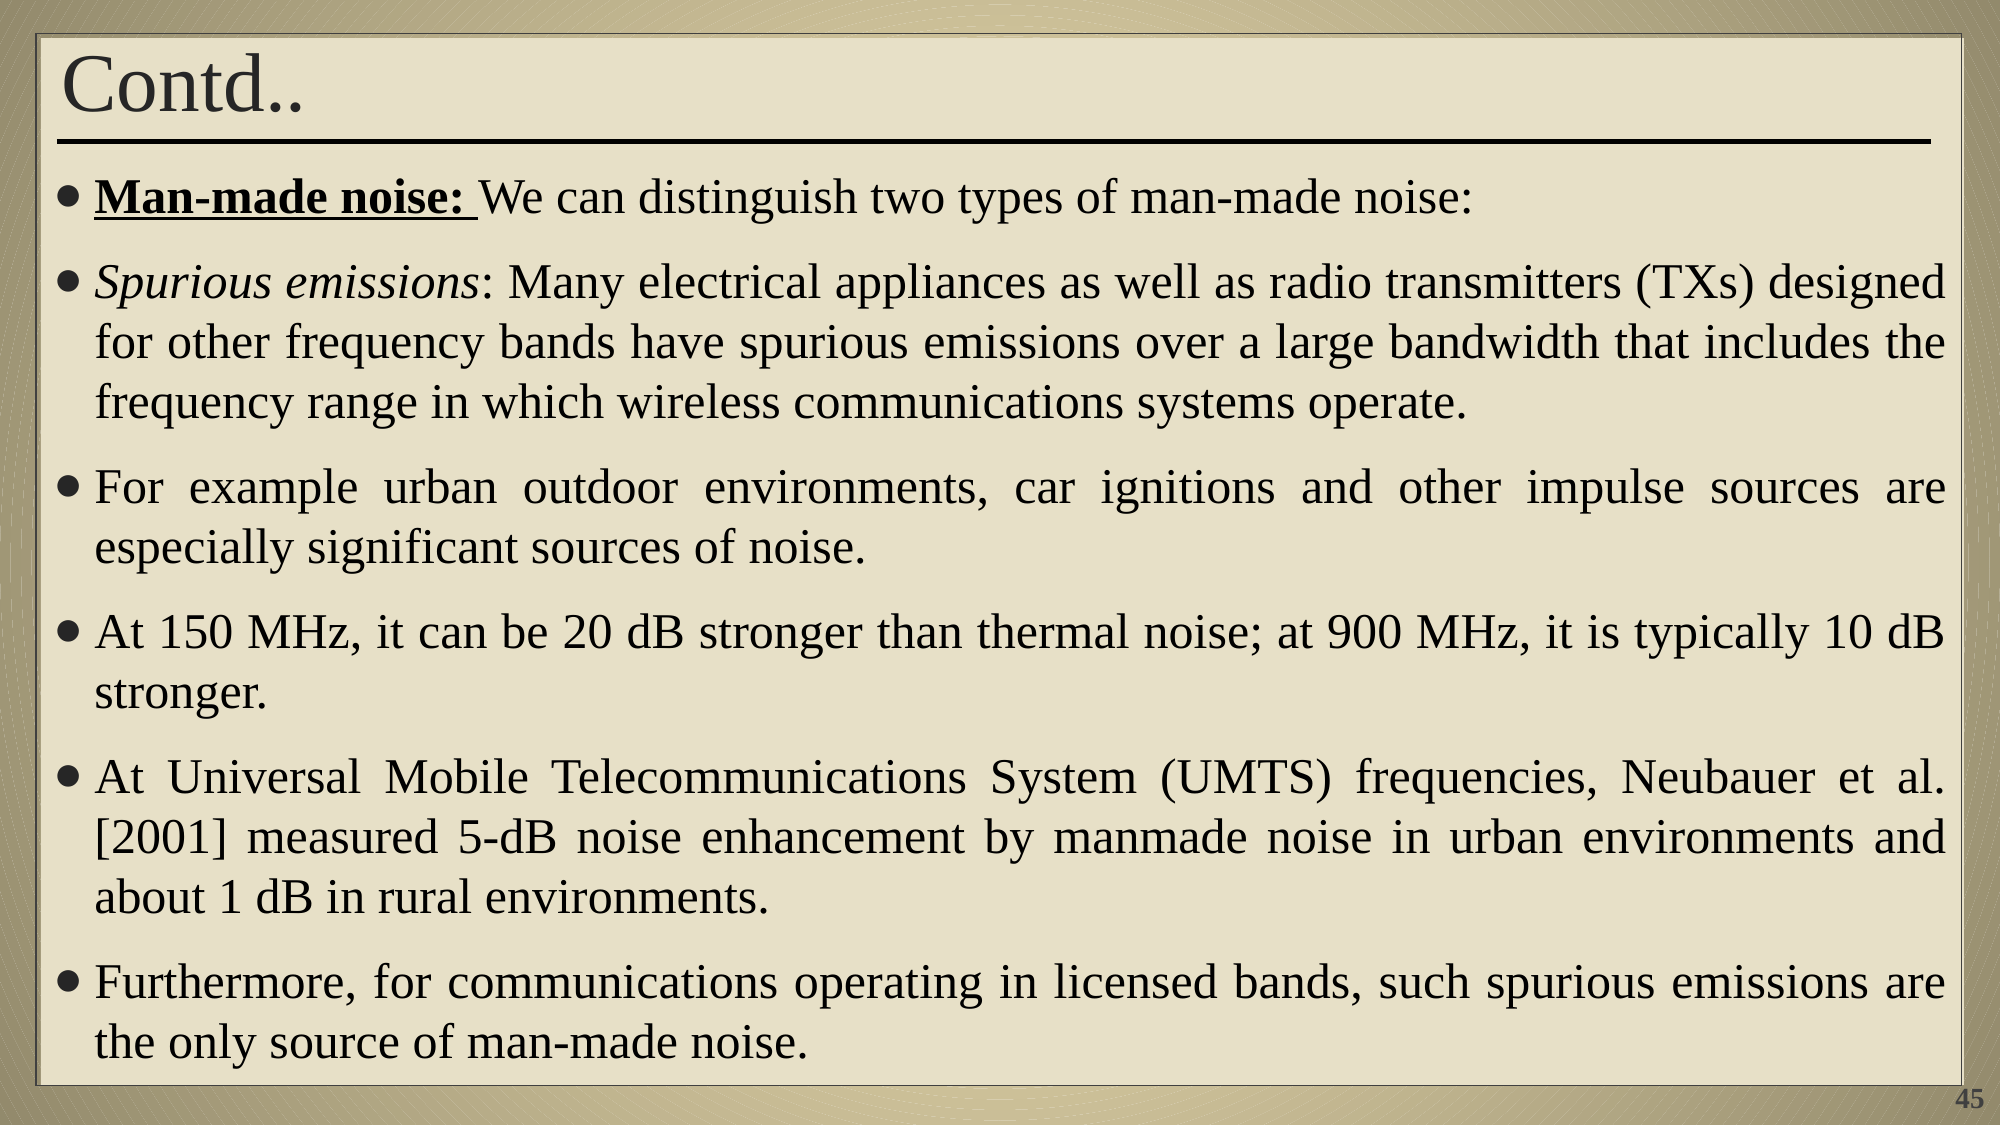

# Contd..
Man-made noise: We can distinguish two types of man-made noise:
Spurious emissions: Many electrical appliances as well as radio transmitters (TXs) designed for other frequency bands have spurious emissions over a large bandwidth that includes the frequency range in which wireless communications systems operate.
For example urban outdoor environments, car ignitions and other impulse sources are especially significant sources of noise.
At 150 MHz, it can be 20 dB stronger than thermal noise; at 900 MHz, it is typically 10 dB stronger.
At Universal Mobile Telecommunications System (UMTS) frequencies, Neubauer et al. [2001] measured 5-dB noise enhancement by manmade noise in urban environments and about 1 dB in rural environments.
Furthermore, for communications operating in licensed bands, such spurious emissions are the only source of man-made noise.
45